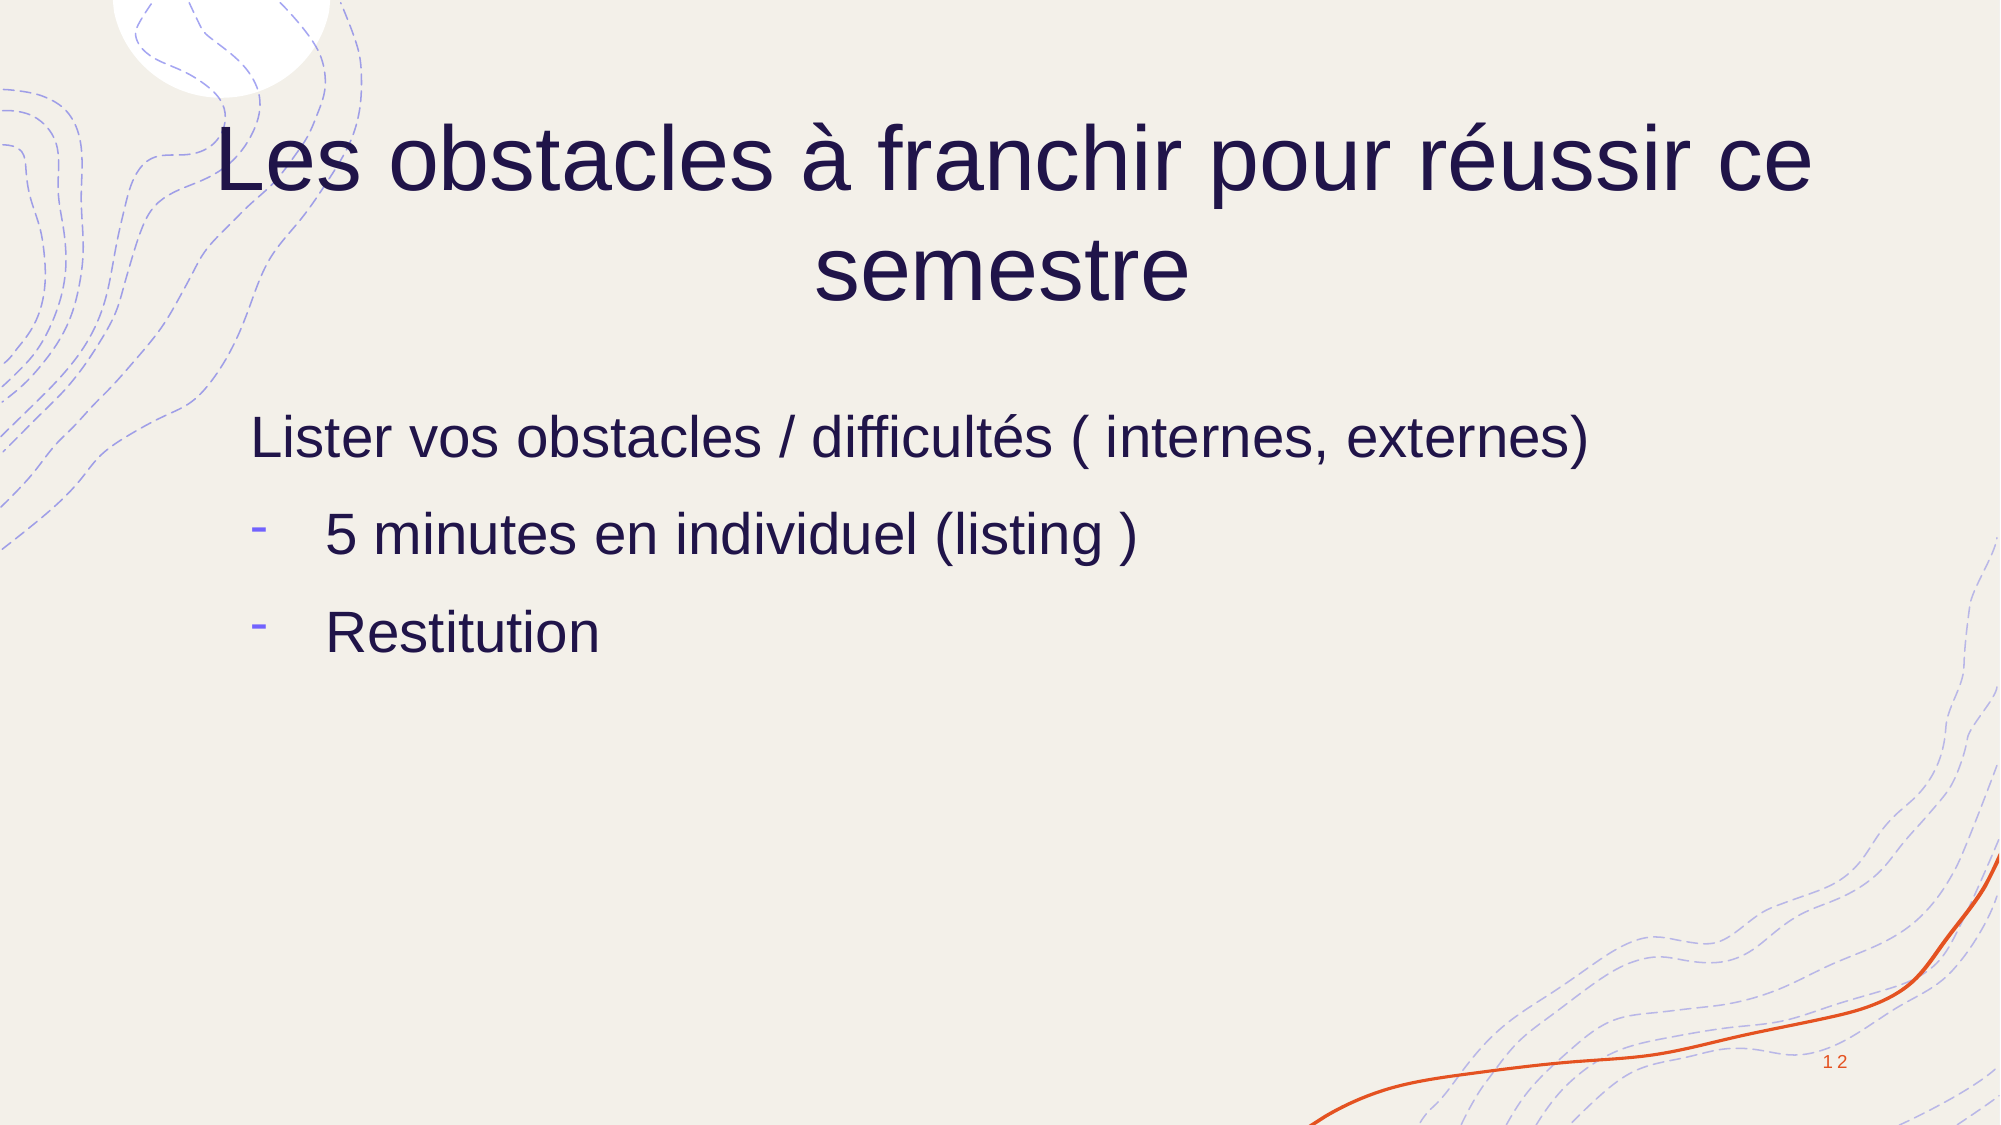

# Les obstacles à franchir pour réussir ce semestre
Lister vos obstacles / difficultés ( internes, externes)
5 minutes en individuel (listing )
Restitution

12